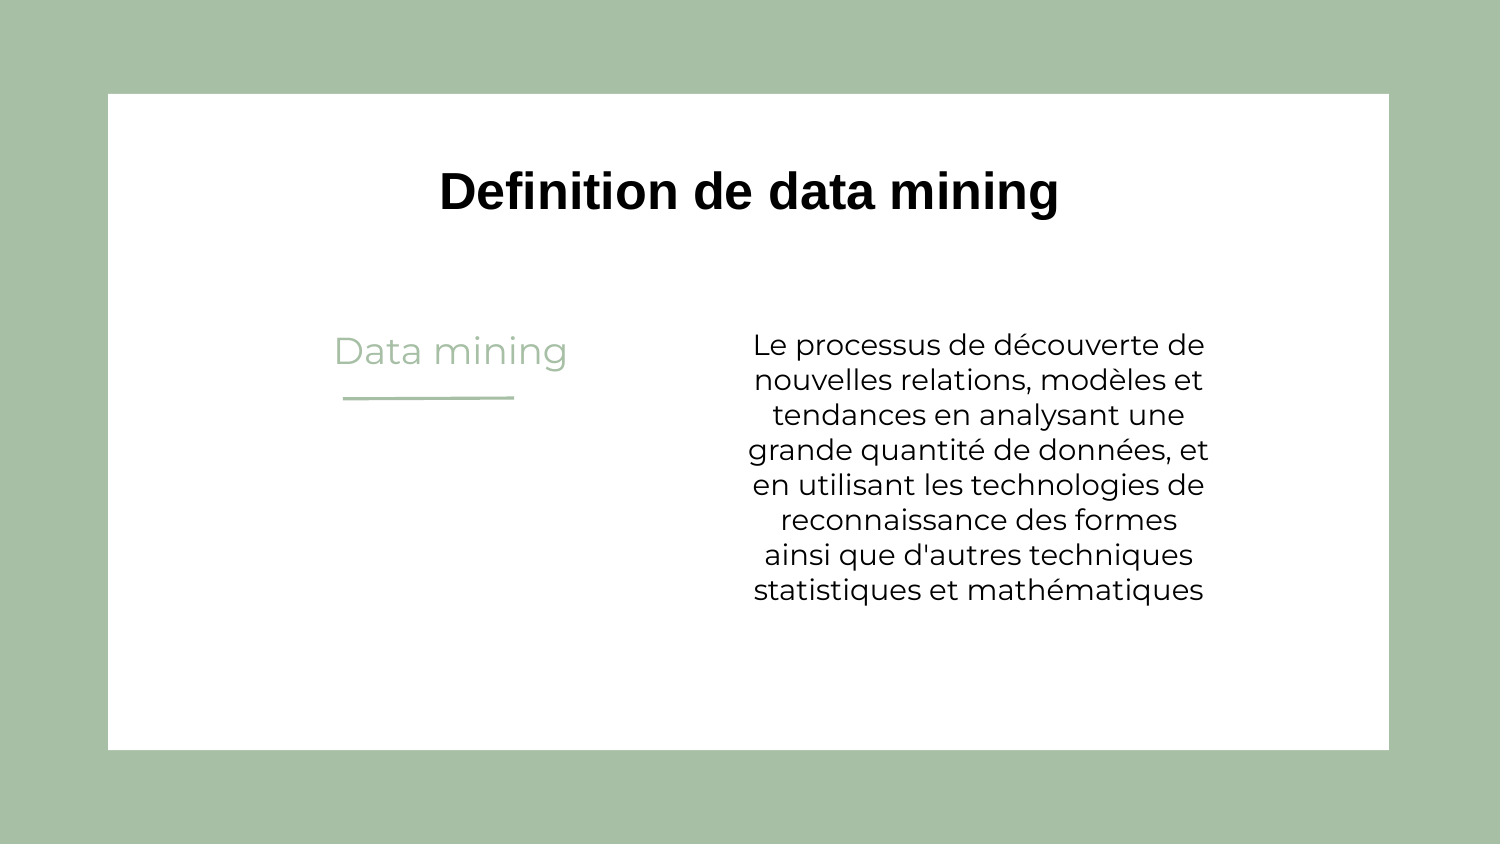

# Definition de data mining
Data mining
Le processus de découverte de nouvelles relations, modèles et tendances en analysant une grande quantité de données, et en utilisant les technologies de reconnaissance des formes ainsi que d'autres techniques statistiques et mathématiques